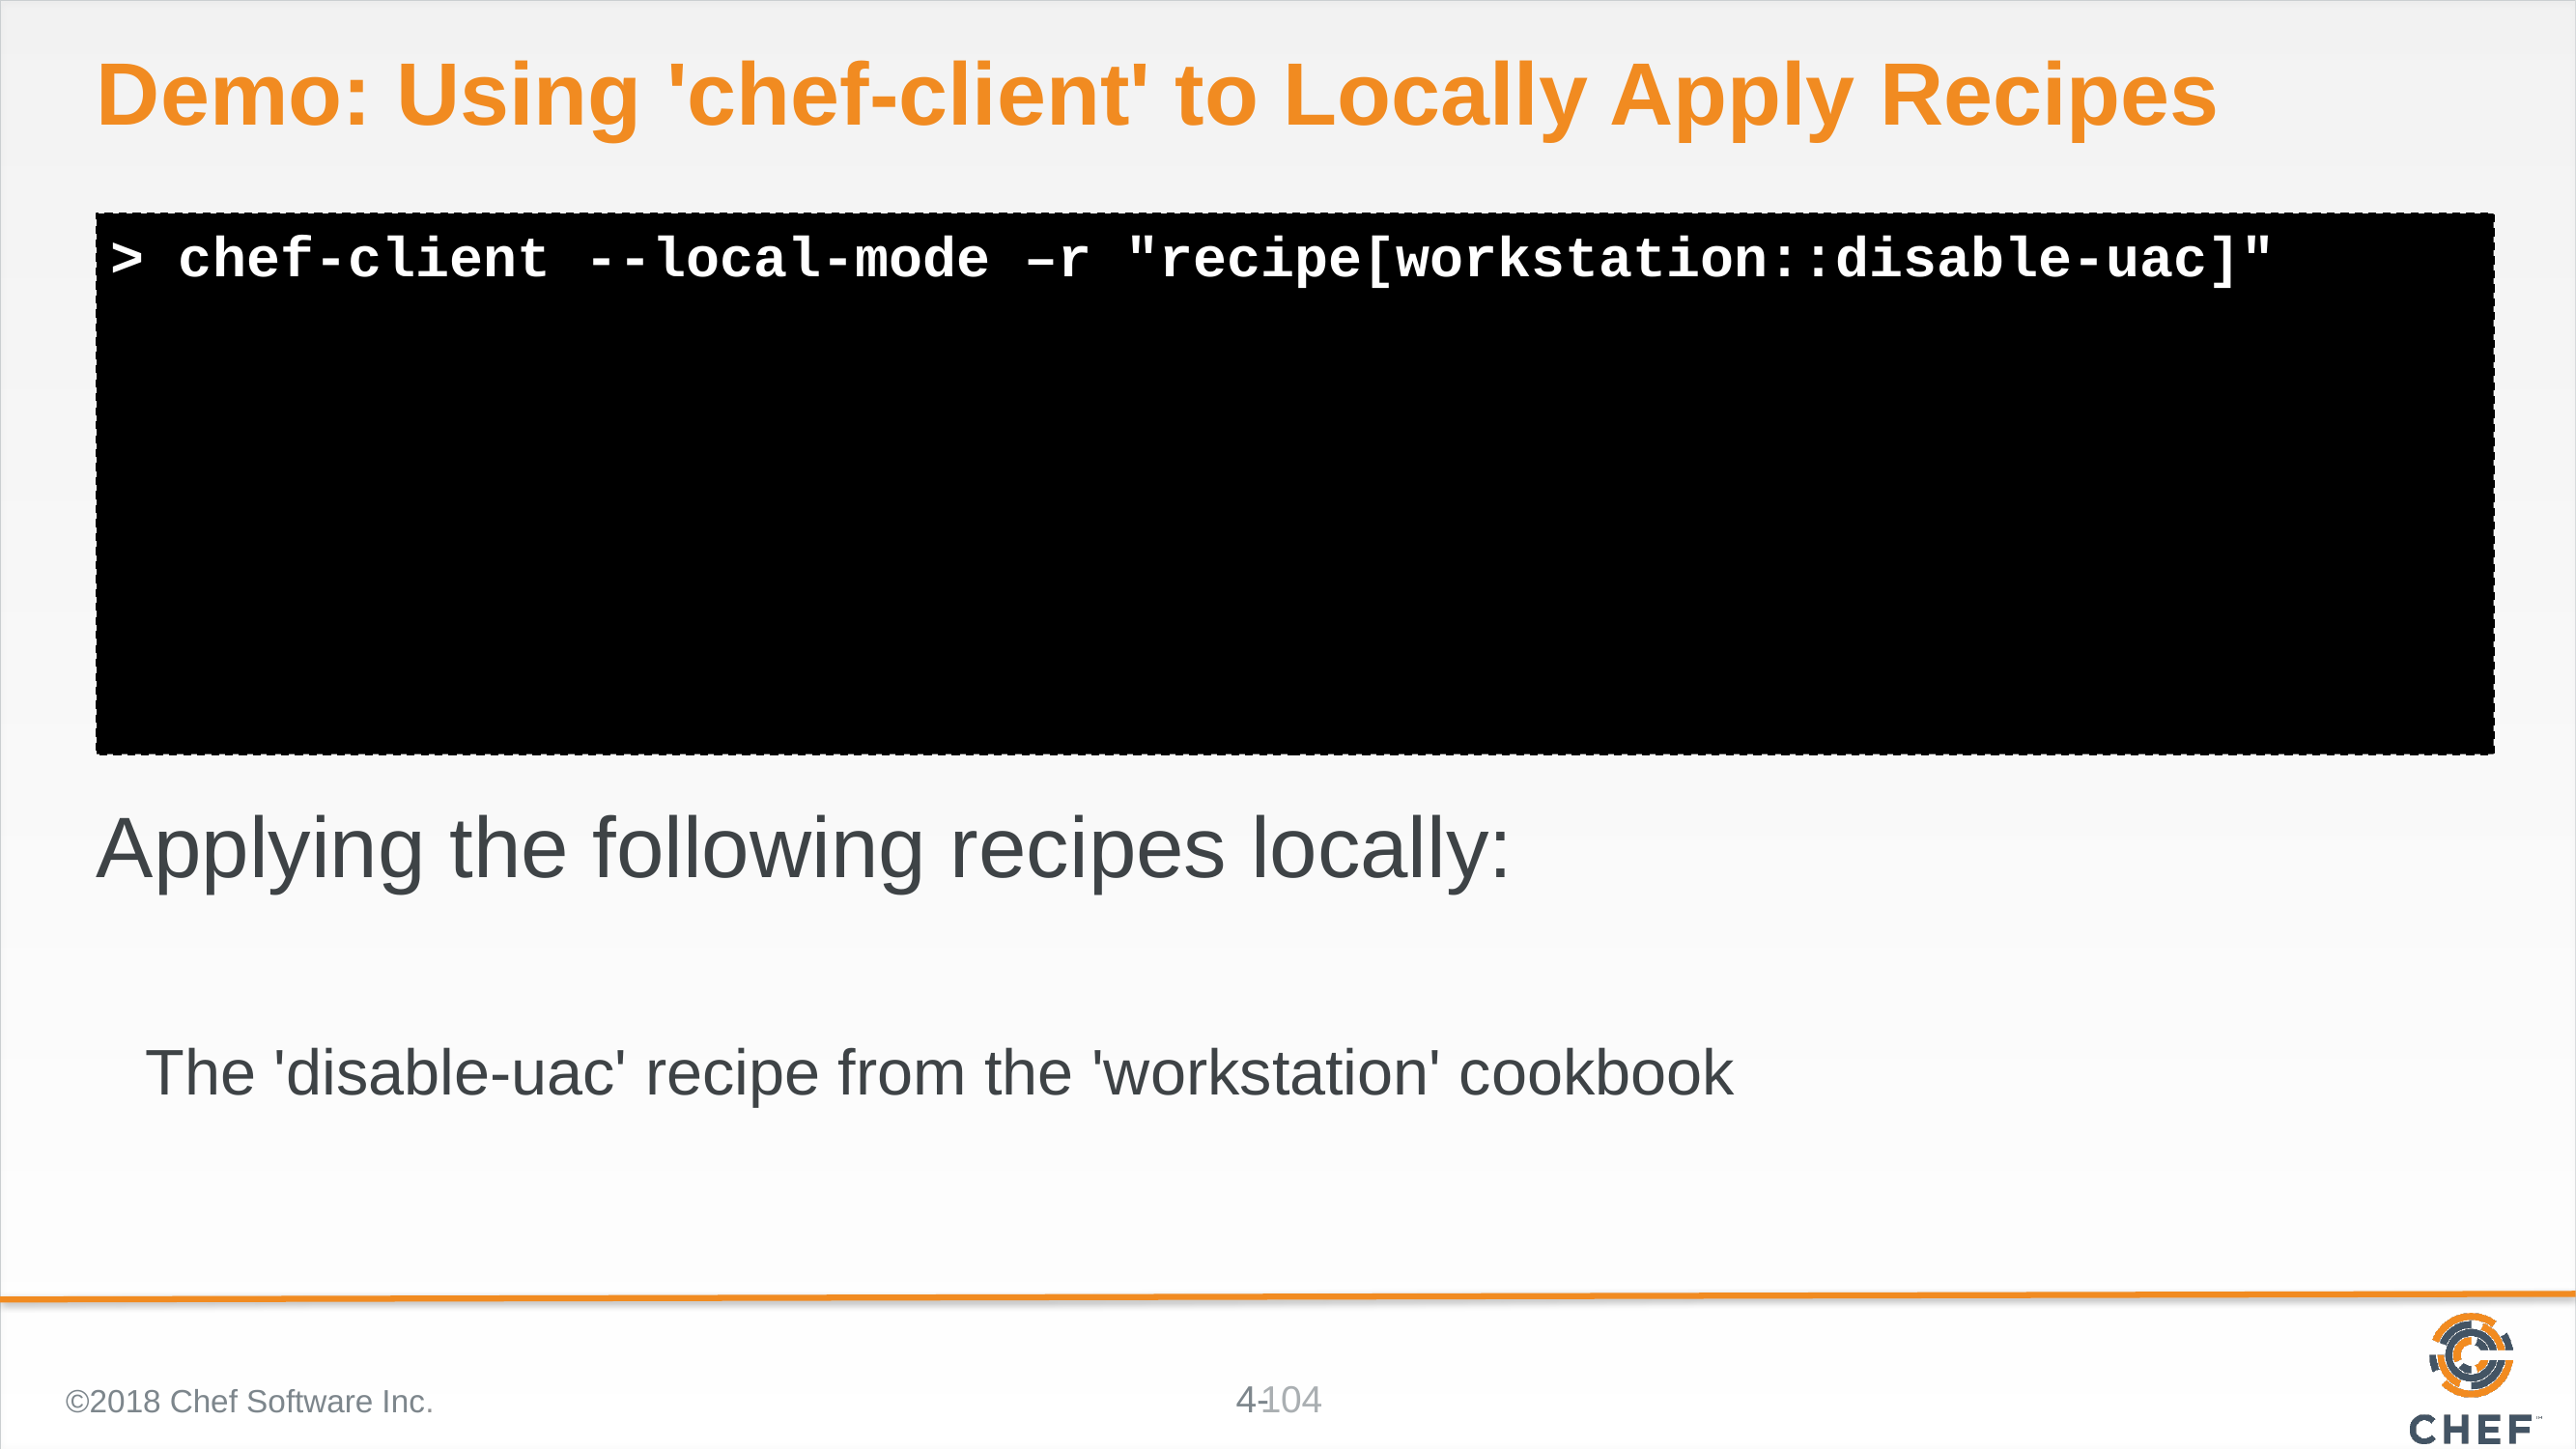

# Demo: Using 'chef-client' to Locally Apply Recipes
> chef-client --local-mode –r "recipe[workstation::disable-uac]"
Applying the following recipes locally:

The 'disable-uac' recipe from the 'workstation' cookbook

©2018 Chef Software Inc.
104